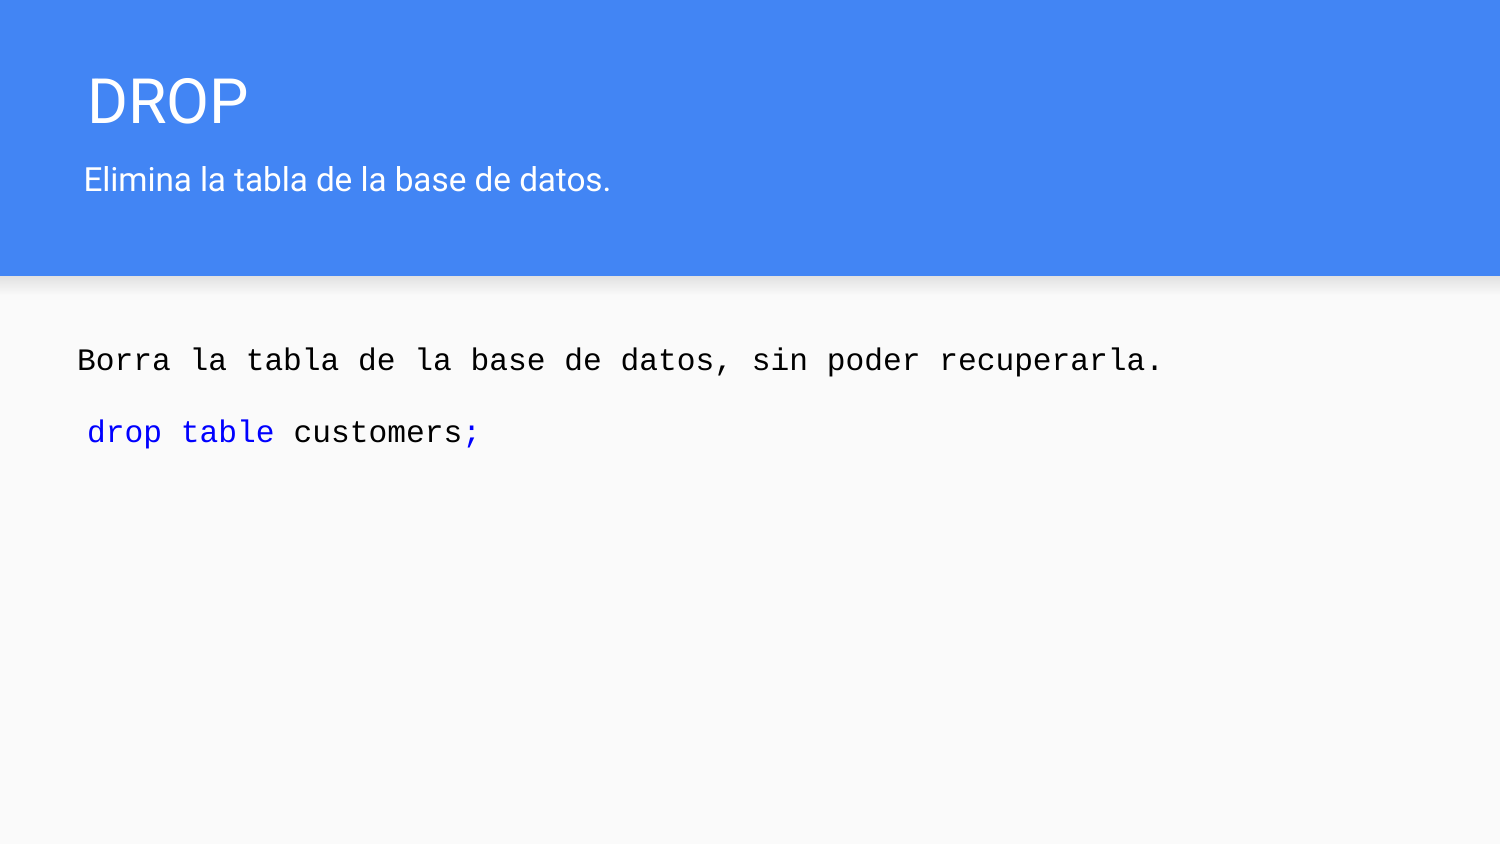

# DROP
Elimina la tabla de la base de datos.
Borra la tabla de la base de datos, sin poder recuperarla.
drop table customers;